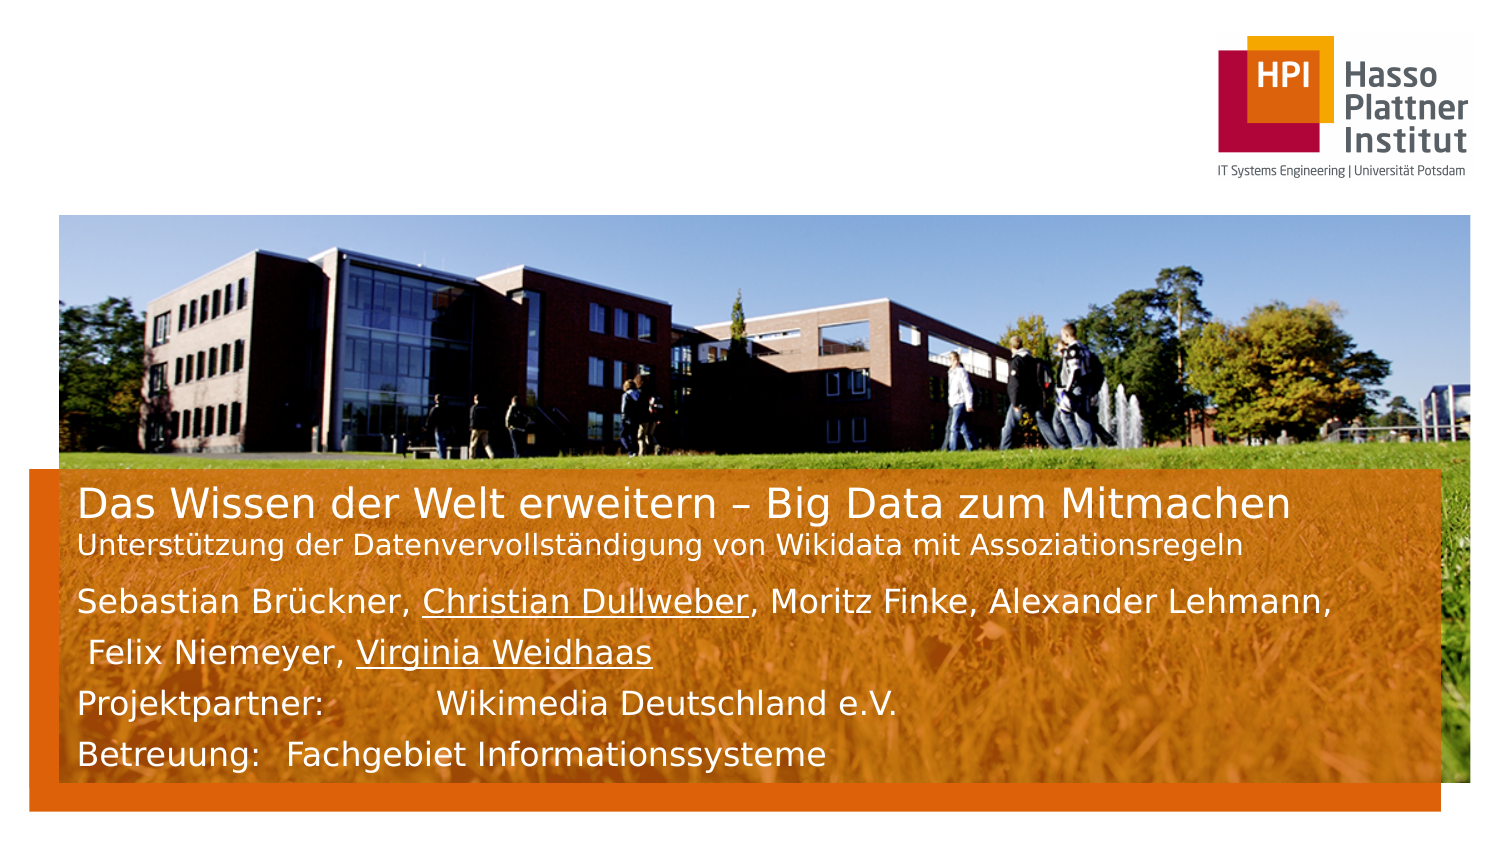

# Das Wissen der Welt erweitern – Big Data zum Mitmachen Unterstützung der Datenvervollständigung von Wikidata mit Assoziationsregeln
Sebastian Brückner, Christian Dullweber, Moritz Finke, Alexander Lehmann,
 Felix Niemeyer, Virginia Weidhaas
Projektpartner: 	Wikimedia Deutschland e.V.
Betreuung: 	Fachgebiet Informationssysteme